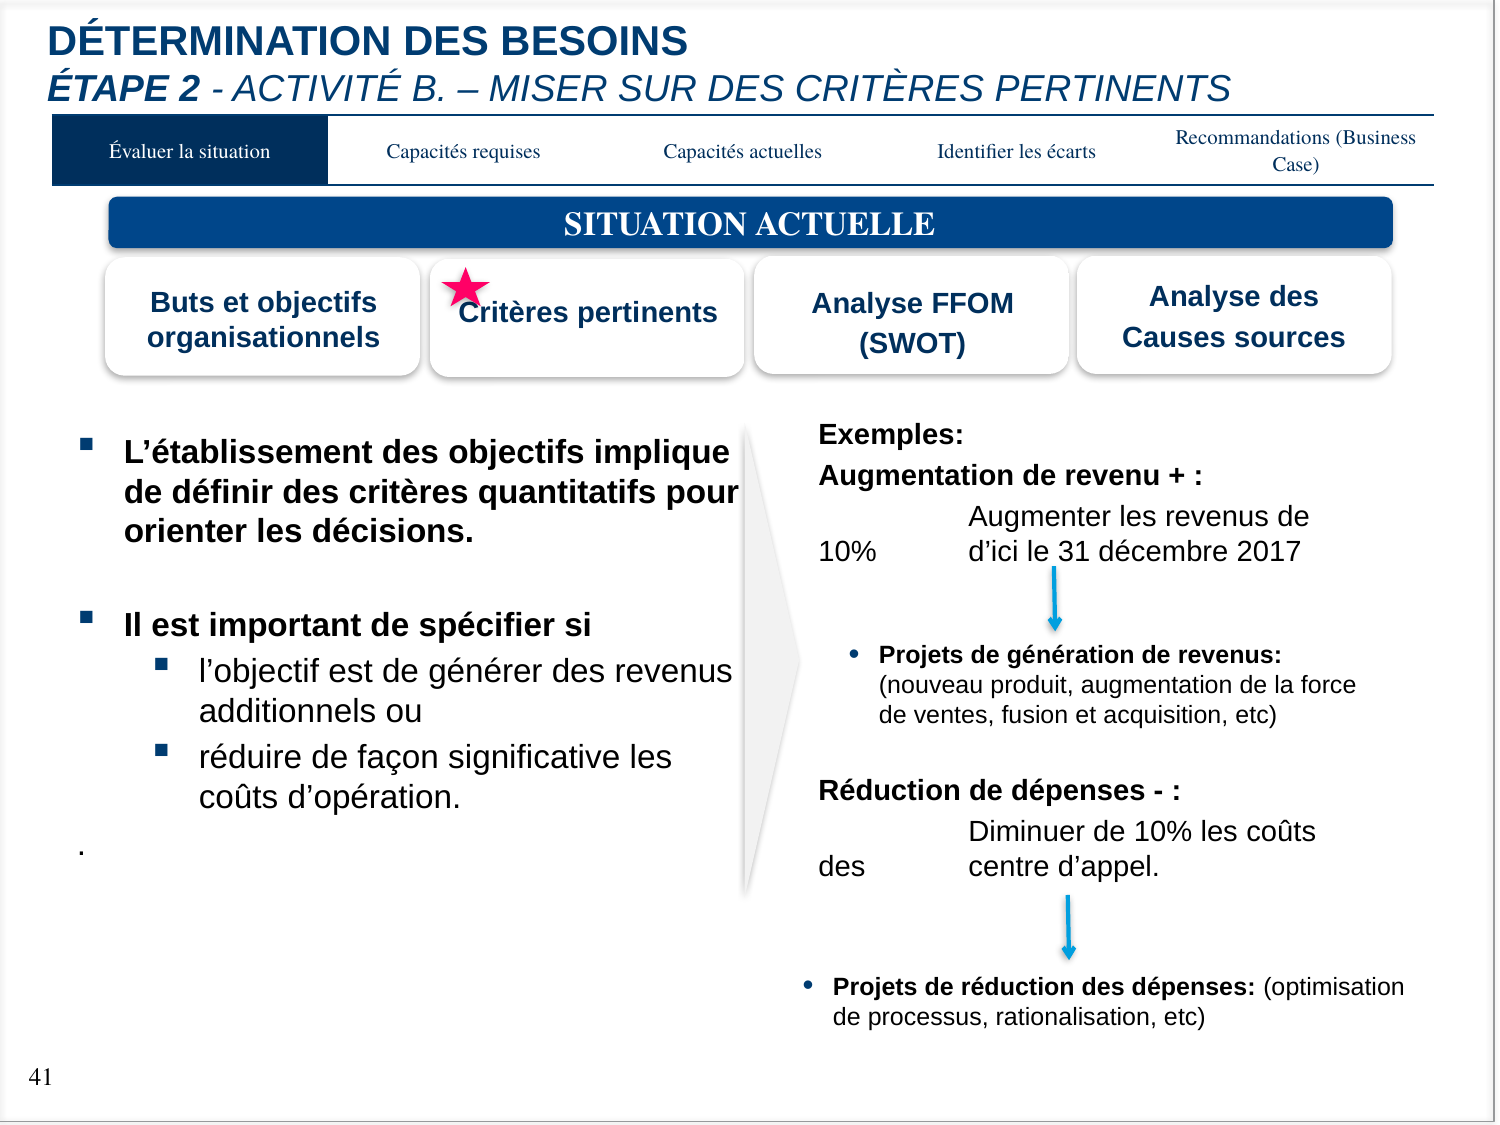

détermination des besoins
ÉTAPE 2 - Activité b. – MISER SUR DES CRITÈRES PERTINENTS
| Évaluer la situation | Capacités requises | Capacités actuelles | Identifier les écarts | Recommandations (Business Case) |
| --- | --- | --- | --- | --- |
SITUATION ACTUELLE

Analyse des
Causes sources
Buts et objectifs organisationnels
Analyse FFOM
(SWOT)
Critères pertinents
Exemples:
Augmentation de revenu + :
	Augmenter les revenus de 10% 	d’ici le 31 décembre 2017

Réduction de dépenses - :
	Diminuer de 10% les coûts des 	centre d’appel.

L’établissement des objectifs implique de définir des critères quantitatifs pour orienter les décisions.

Il est important de spécifier si
l’objectif est de générer des revenus additionnels ou
réduire de façon significative les coûts d’opération.
.
Projets de génération de revenus: (nouveau produit, augmentation de la force de ventes, fusion et acquisition, etc)

Projets de réduction des dépenses: (optimisation de processus, rationalisation, etc)